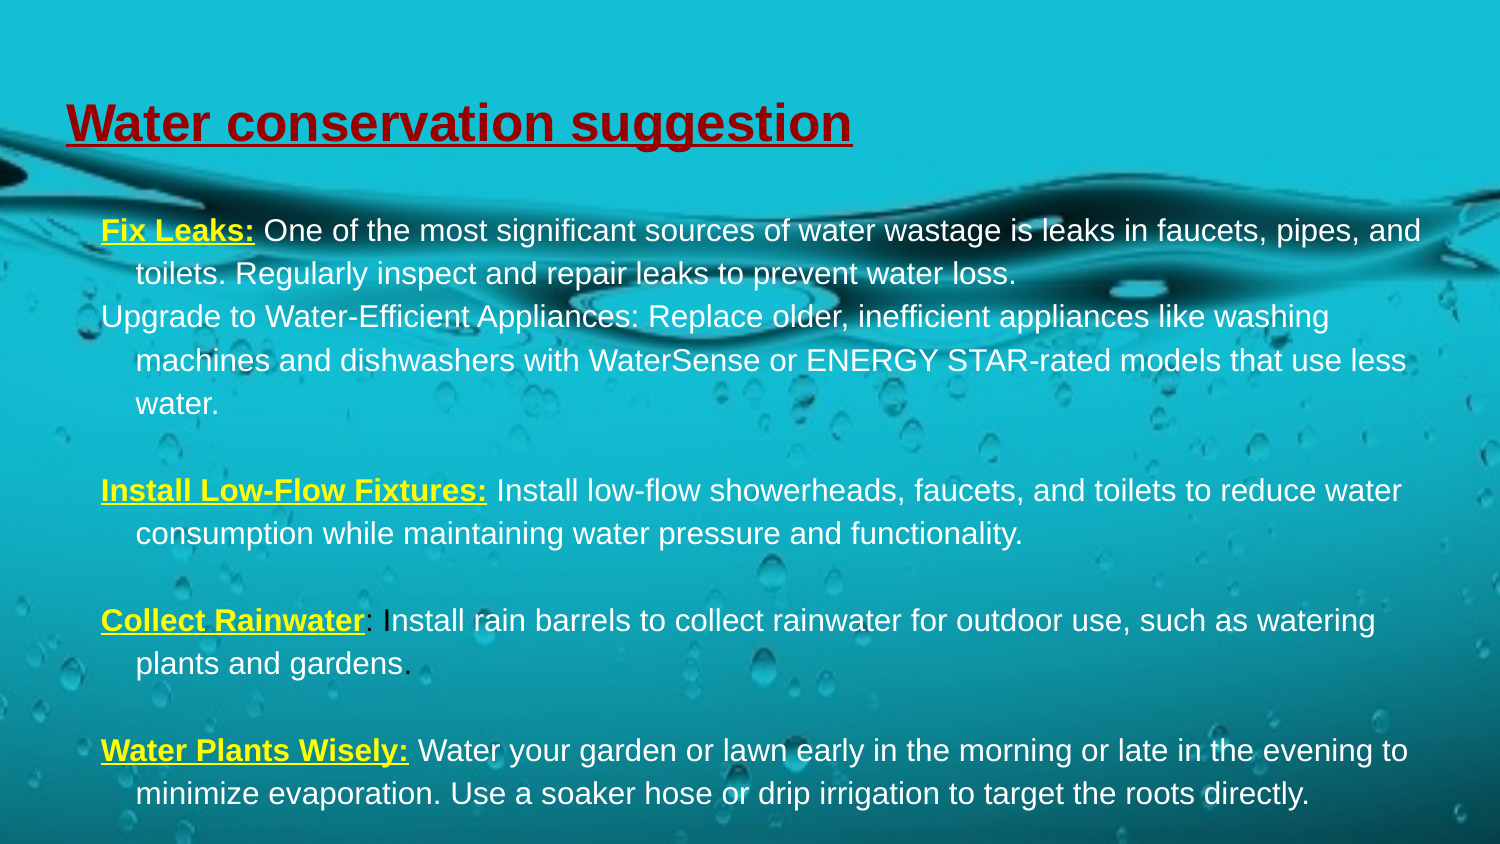

# Water conservation suggestion

Fix Leaks: One of the most significant sources of water wastage is leaks in faucets, pipes, and toilets. Regularly inspect and repair leaks to prevent water loss.
Upgrade to Water-Efficient Appliances: Replace older, inefficient appliances like washing machines and dishwashers with WaterSense or ENERGY STAR-rated models that use less water.

Install Low-Flow Fixtures: Install low-flow showerheads, faucets, and toilets to reduce water consumption while maintaining water pressure and functionality.

Collect Rainwater: Install rain barrels to collect rainwater for outdoor use, such as watering plants and gardens.

Water Plants Wisely: Water your garden or lawn early in the morning or late in the evening to minimize evaporation. Use a soaker hose or drip irrigation to target the roots directly.